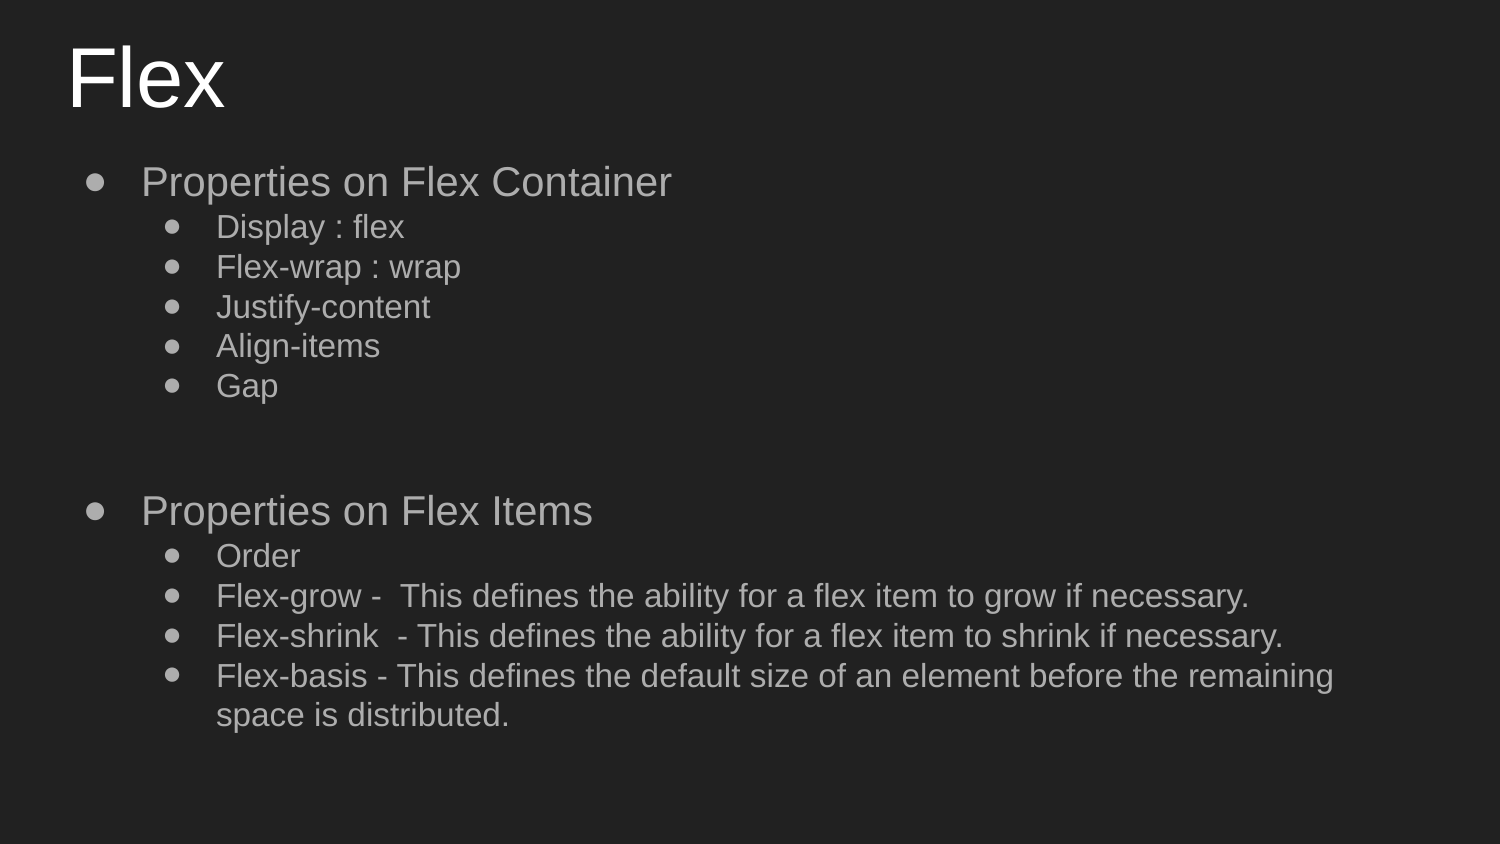

# Flex
Properties on Flex Container
Display : flex
Flex-wrap : wrap
Justify-content
Align-items
Gap

Properties on Flex Items
Order
Flex-grow -  This defines the ability for a flex item to grow if necessary.
Flex-shrink  - This defines the ability for a flex item to shrink if necessary.
Flex-basis - This defines the default size of an element before the remaining   space is distributed.